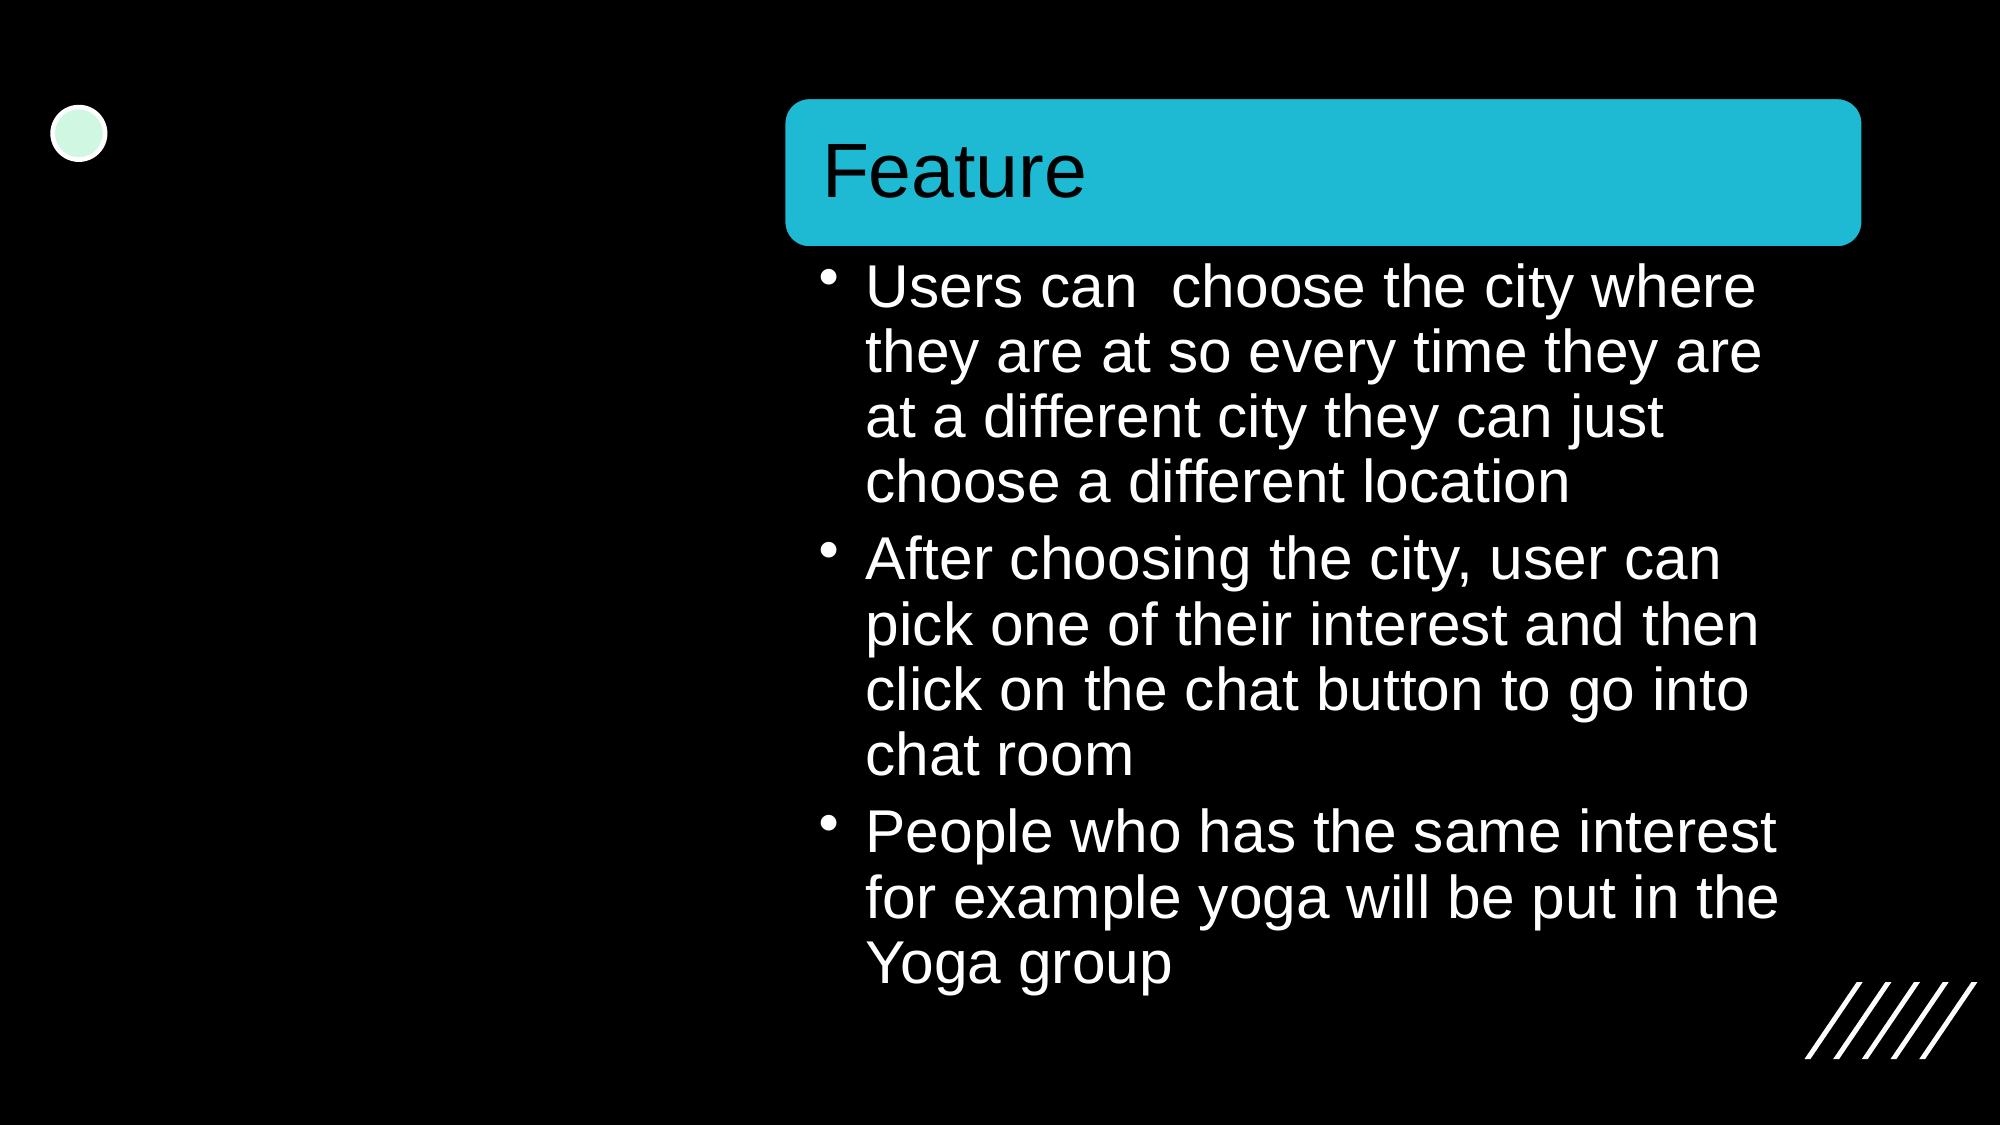

Feature
Users can  choose the city where they are at so every time they are at a different city they can just choose a different location
After choosing the city, user can pick one of their interest and then click on the chat button to go into chat room
People who has the same interest for example yoga will be put in the Yoga group